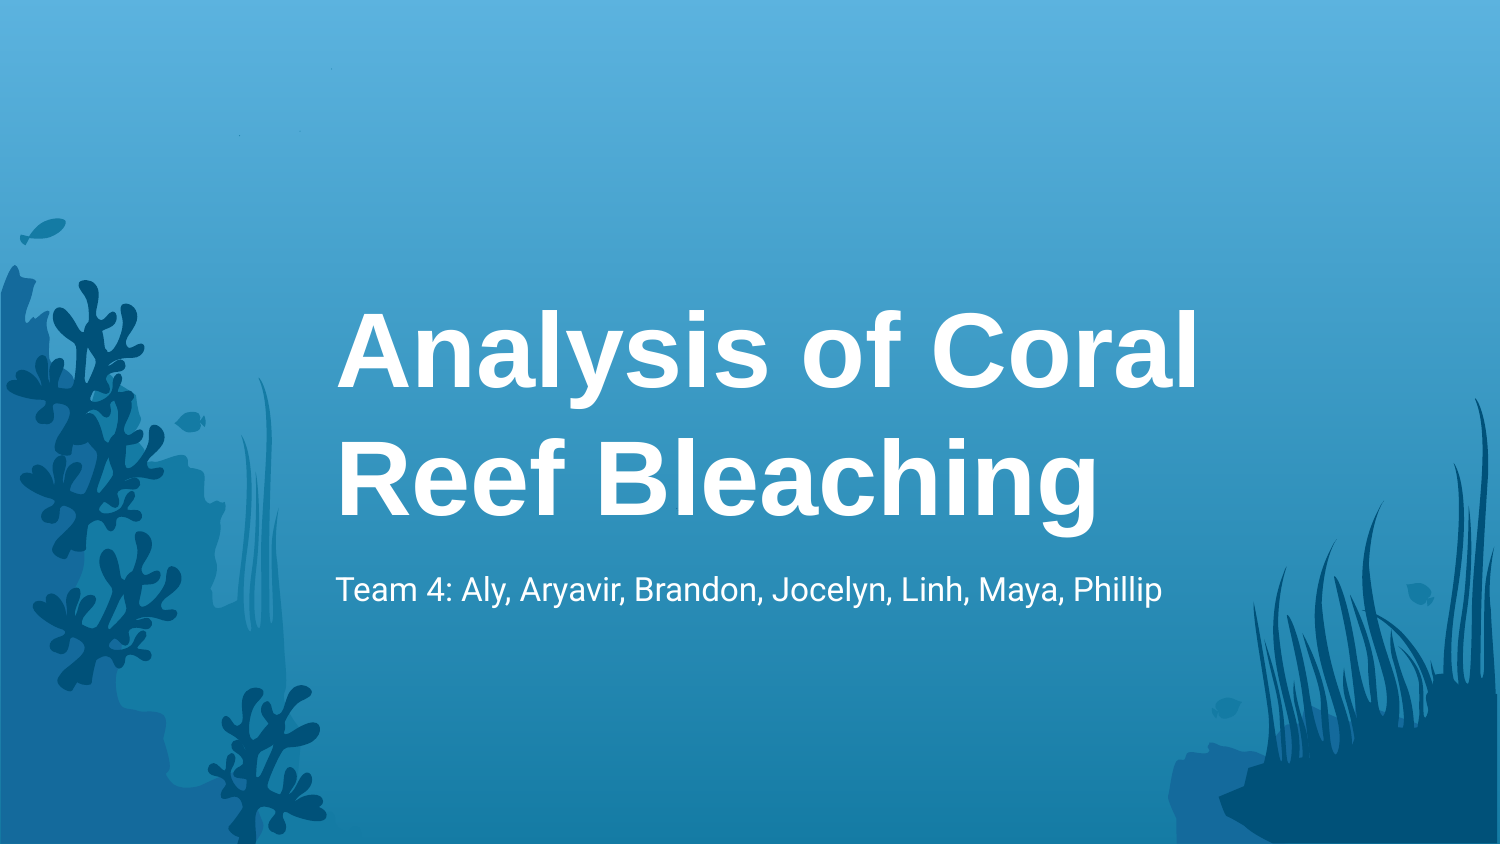

# Analysis of Coral Reef Bleaching

Team 4: Aly, Aryavir, Brandon, Jocelyn, Linh, Maya, Phillip